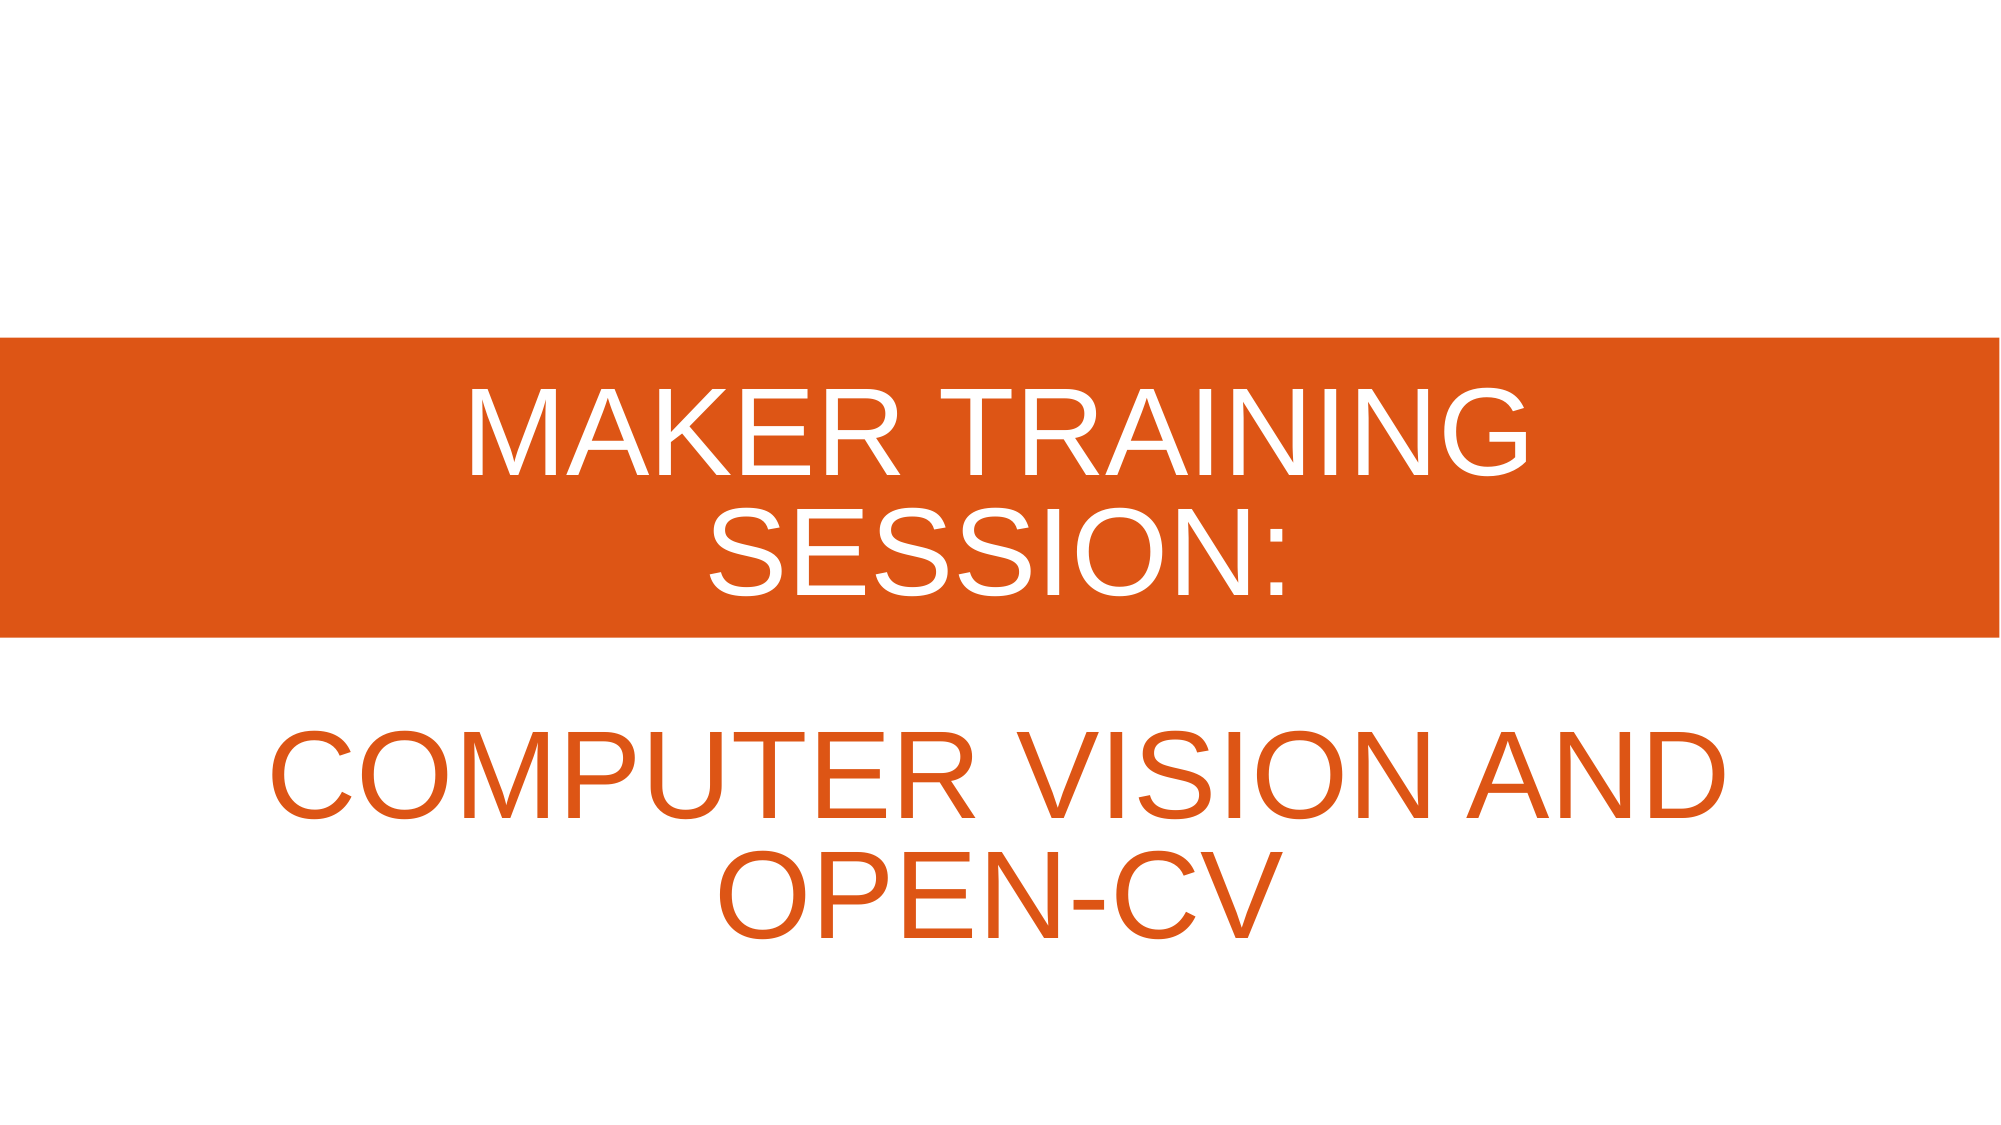

# MAKER TRAINING SESSION:
COMPUTER VISION AND
OPEN-CV